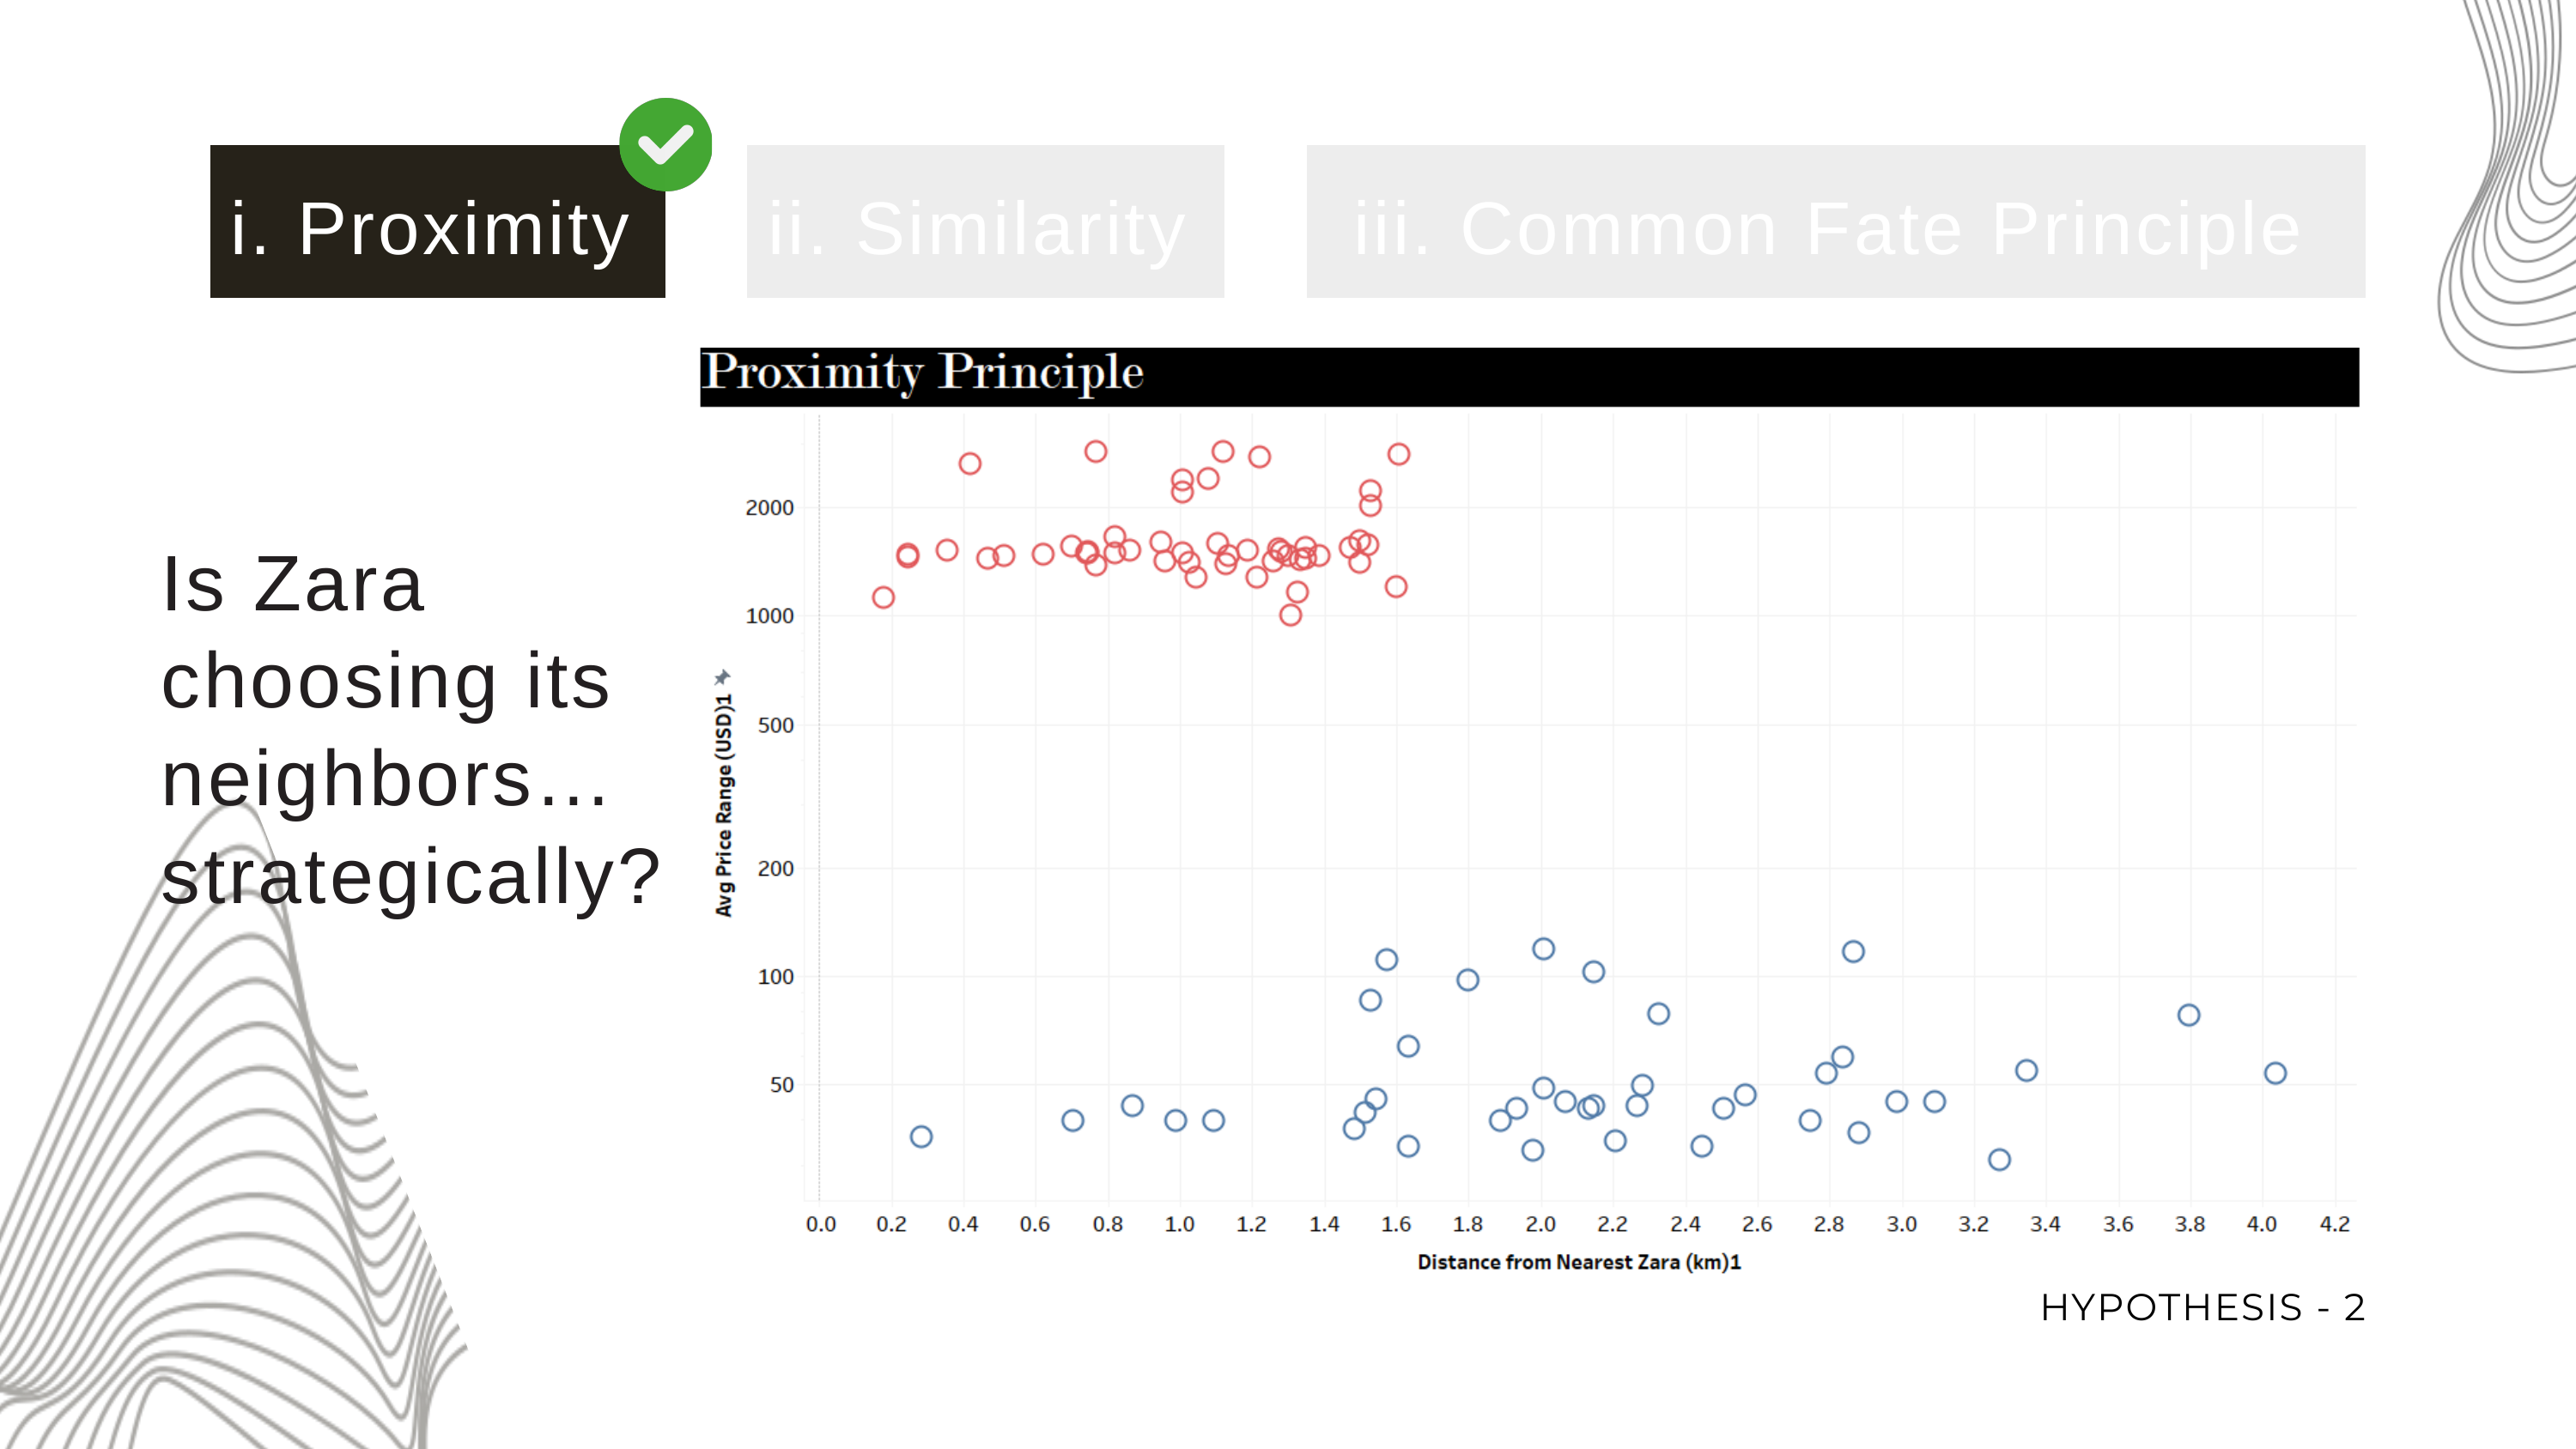

i. Proximity

ii. Similarity

iii. Common Fate Principle

Is Zara choosing its neighbors… strategically?

HYPOTHESIS - 2